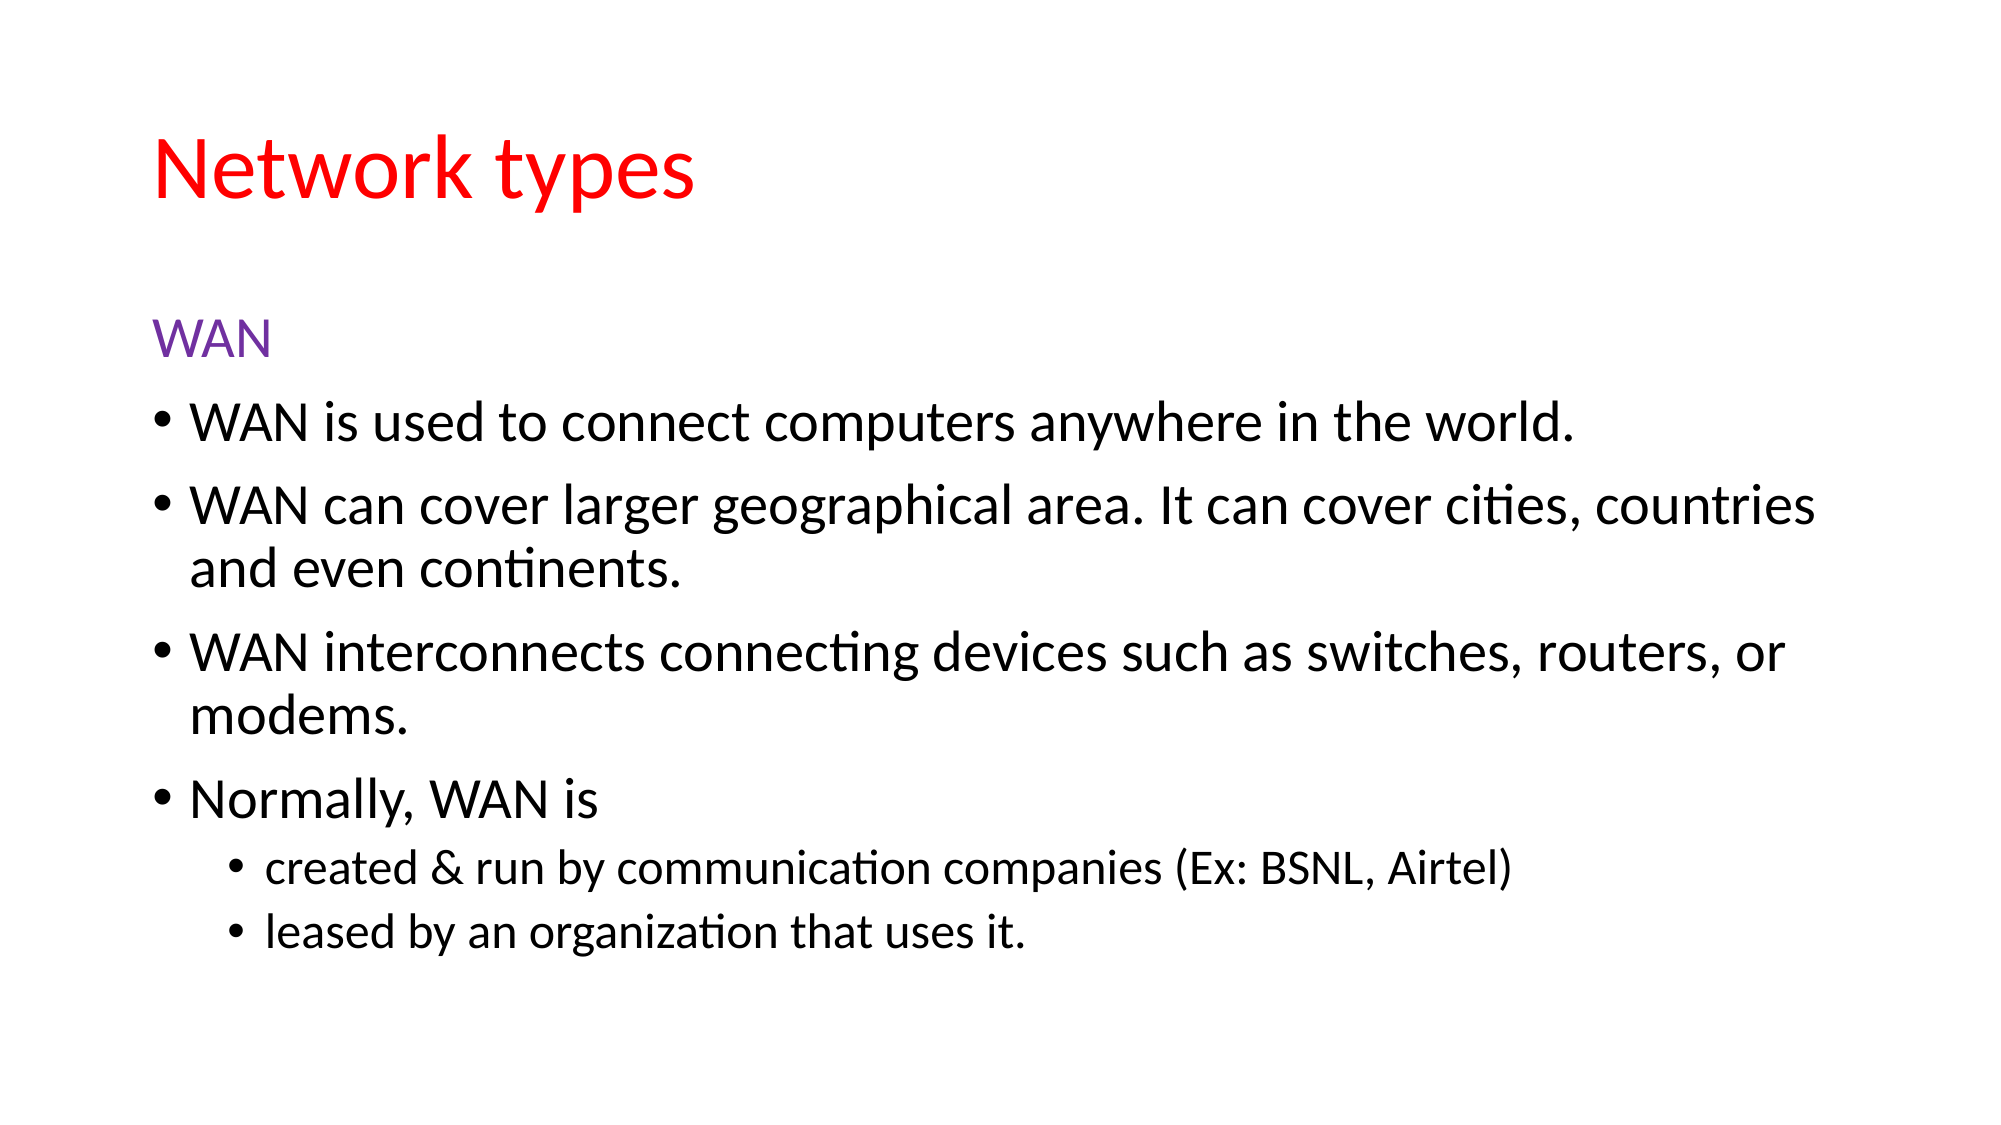

# Network types
WAN
WAN is used to connect computers anywhere in the world.
WAN can cover larger geographical area. It can cover cities, countries and even continents.
WAN interconnects connecting devices such as switches, routers, or modems.
Normally, WAN is
created & run by communication companies (Ex: BSNL, Airtel)
leased by an organization that uses it.